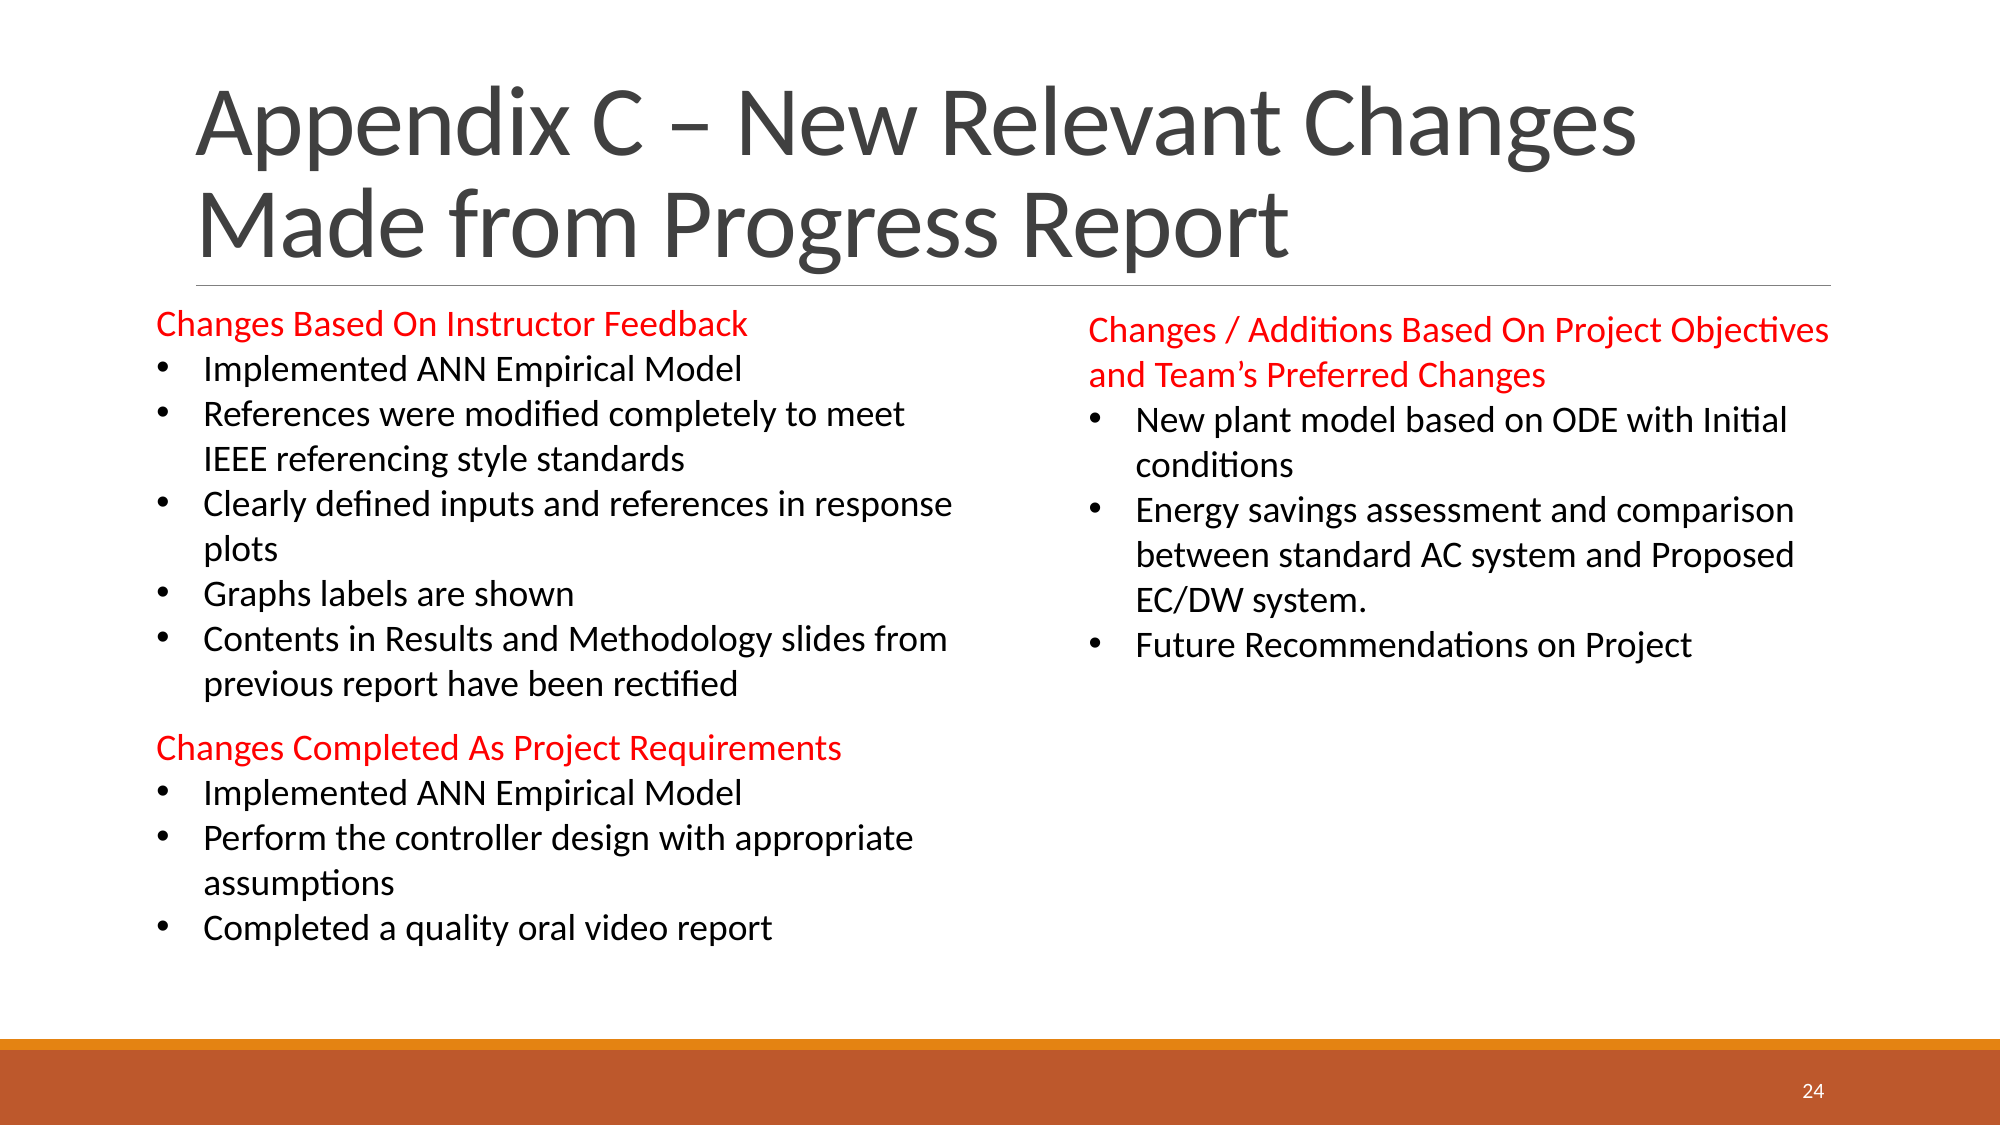

# Appendix C – New Relevant Changes Made from Progress Report
Changes Based On Instructor Feedback
Implemented ANN Empirical Model
References were modified completely to meet IEEE referencing style standards
Clearly defined inputs and references in response plots
Graphs labels are shown
Contents in Results and Methodology slides from previous report have been rectified
Changes / Additions Based On Project Objectives and Team’s Preferred Changes
New plant model based on ODE with Initial conditions
Energy savings assessment and comparison between standard AC system and Proposed EC/DW system.
Future Recommendations on Project
Changes Completed As Project Requirements
Implemented ANN Empirical Model
Perform the controller design with appropriate assumptions
Completed a quality oral video report
24